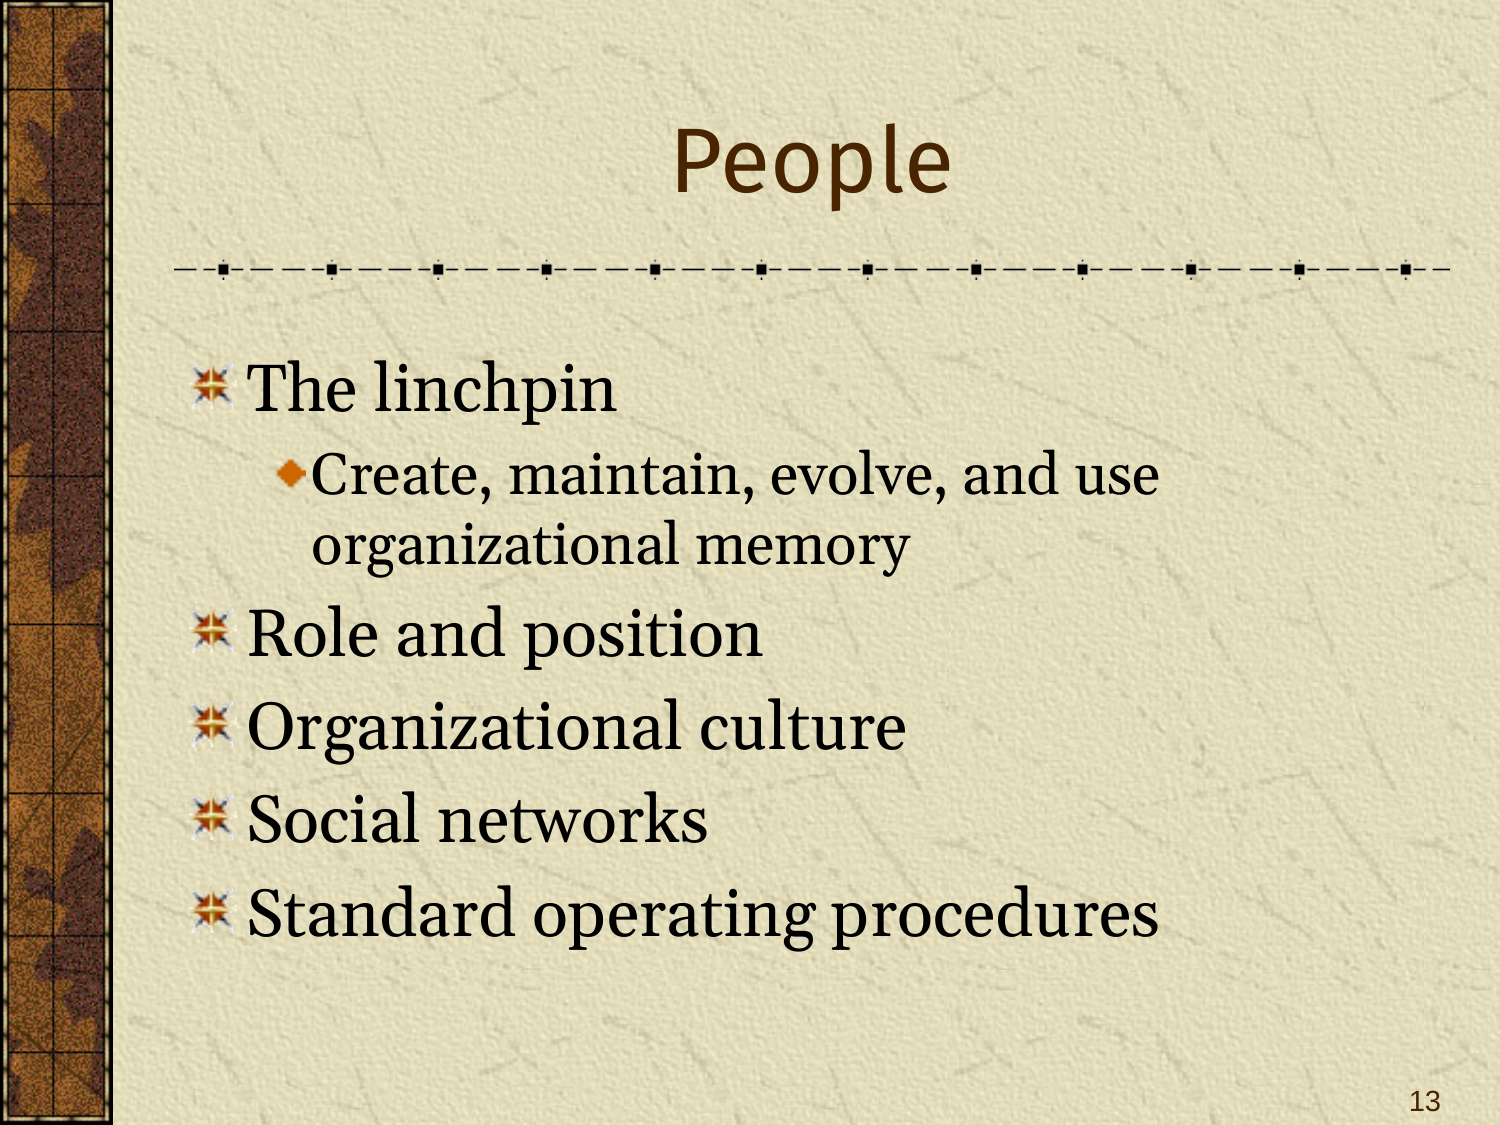

# People
The linchpin
Create, maintain, evolve, and use organizational memory
Role and position
Organizational culture
Social networks
Standard operating procedures
13